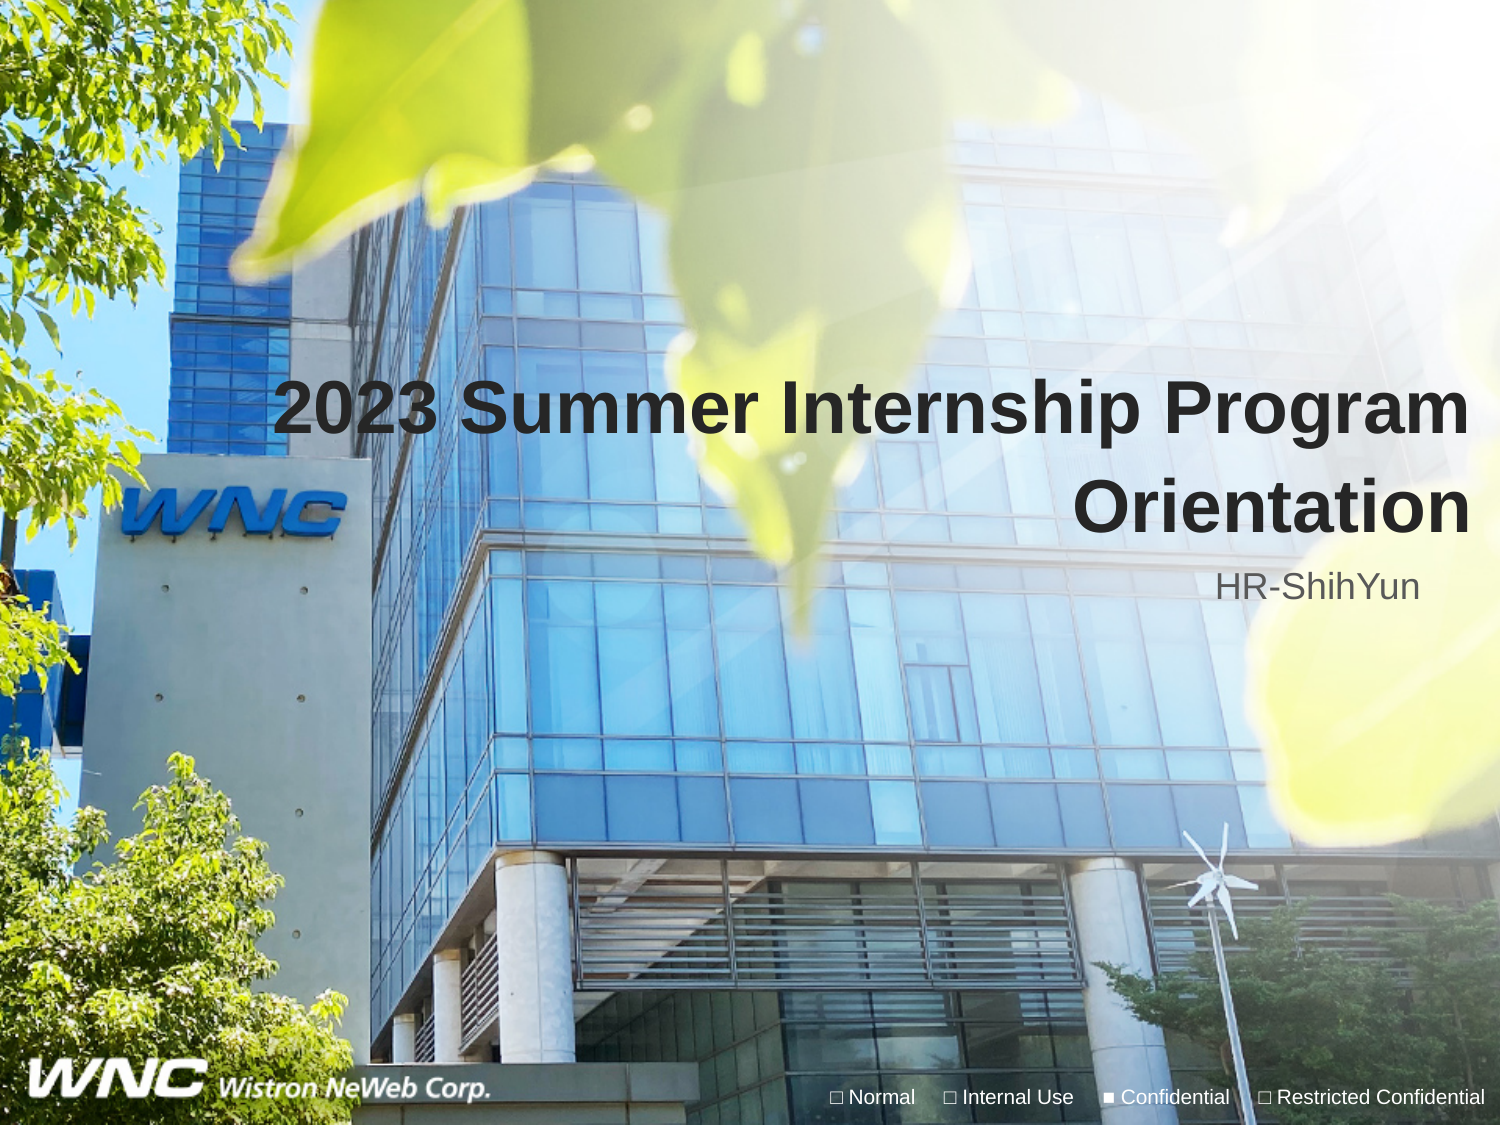

# 2023 Summer Internship Program Orientation
HR-ShihYun